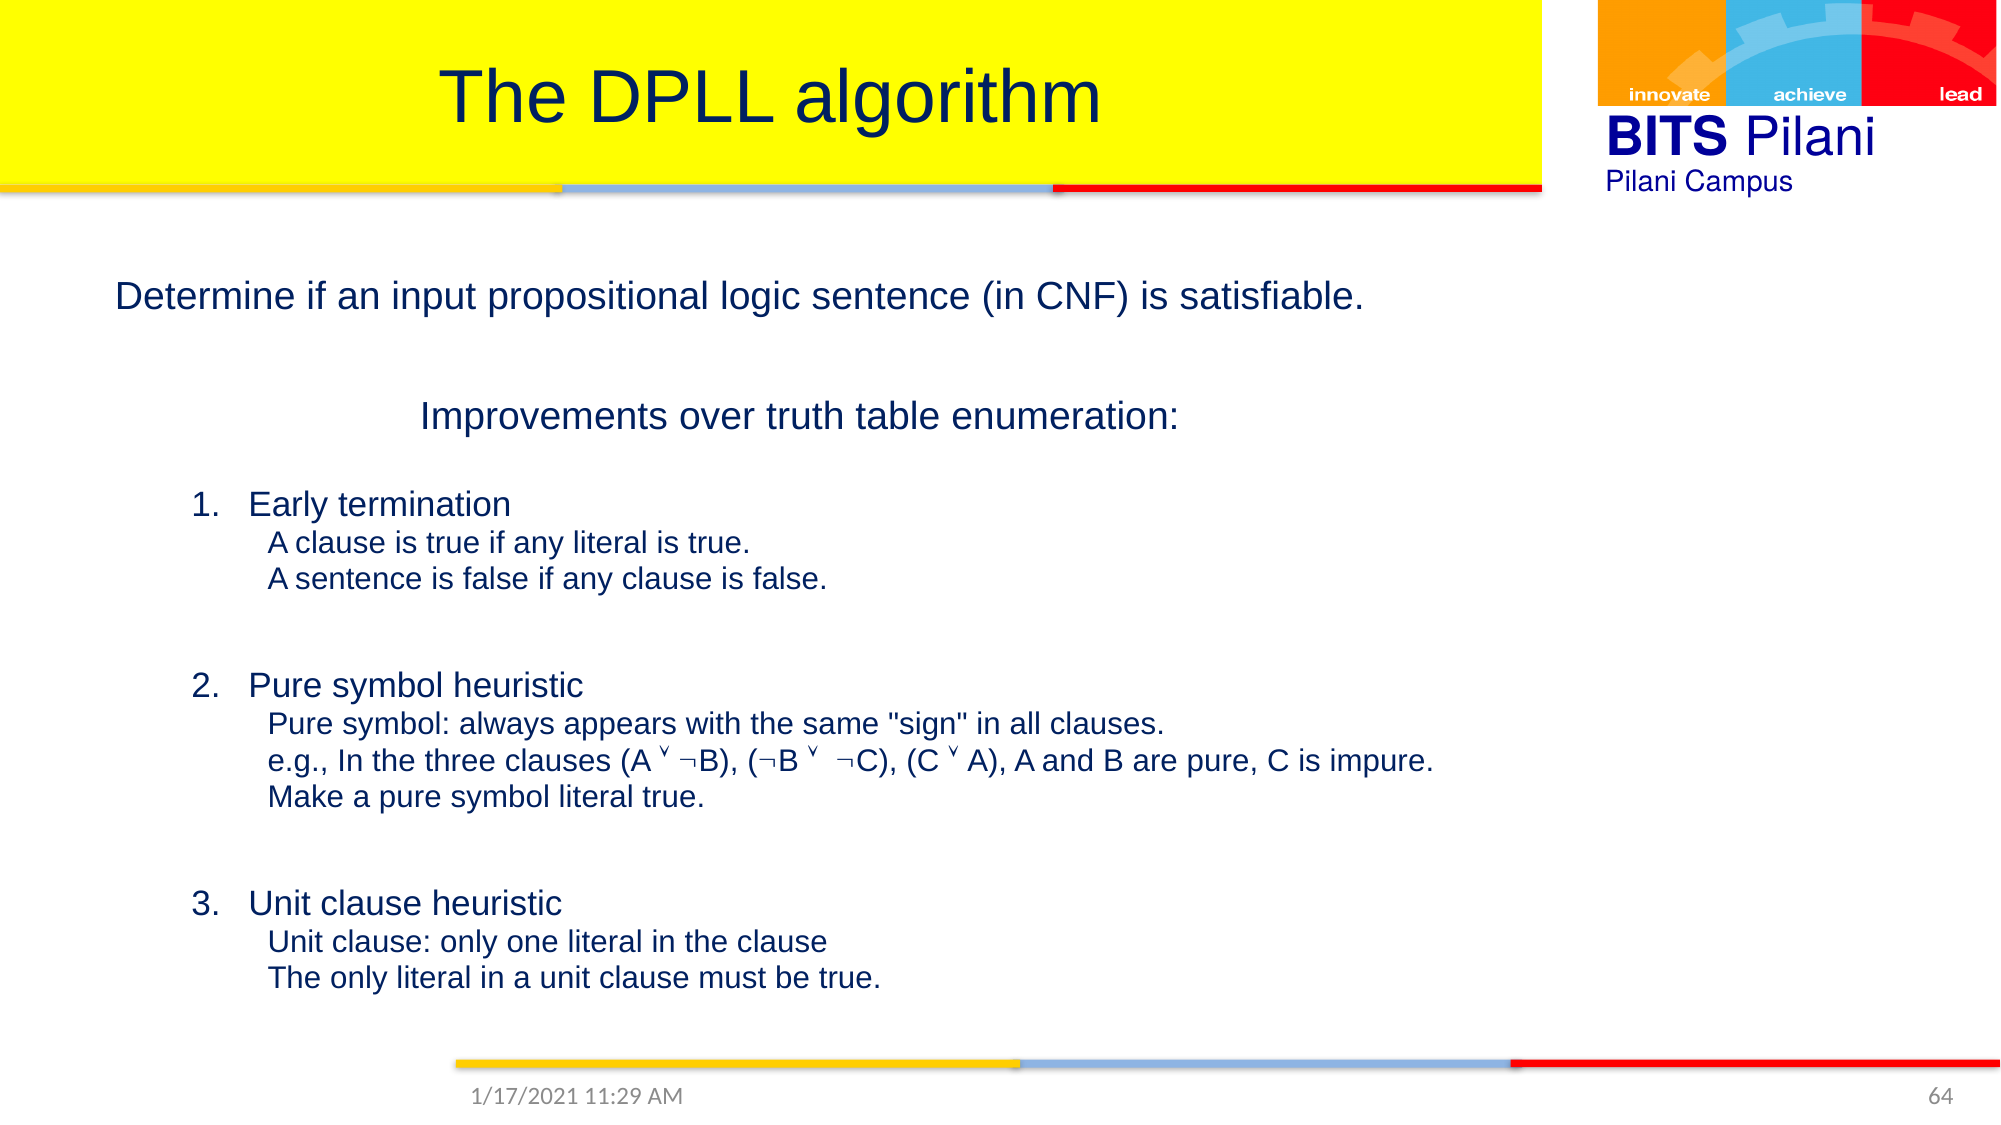

# The DPLL algorithm
Determine if an input propositional logic sentence (in CNF) is satisfiable.

Improvements over truth table enumeration:

Early termination
A clause is true if any literal is true.
A sentence is false if any clause is false.

Pure symbol heuristic
Pure symbol: always appears with the same "sign" in all clauses.
e.g., In the three clauses (A ∨ ¬B), (¬B ∨  ¬C), (C ∨ A), A and B are pure, C is impure.
Make a pure symbol literal true.

Unit clause heuristic
Unit clause: only one literal in the clause
The only literal in a unit clause must be true.

1/17/2021 11:29 AM
64